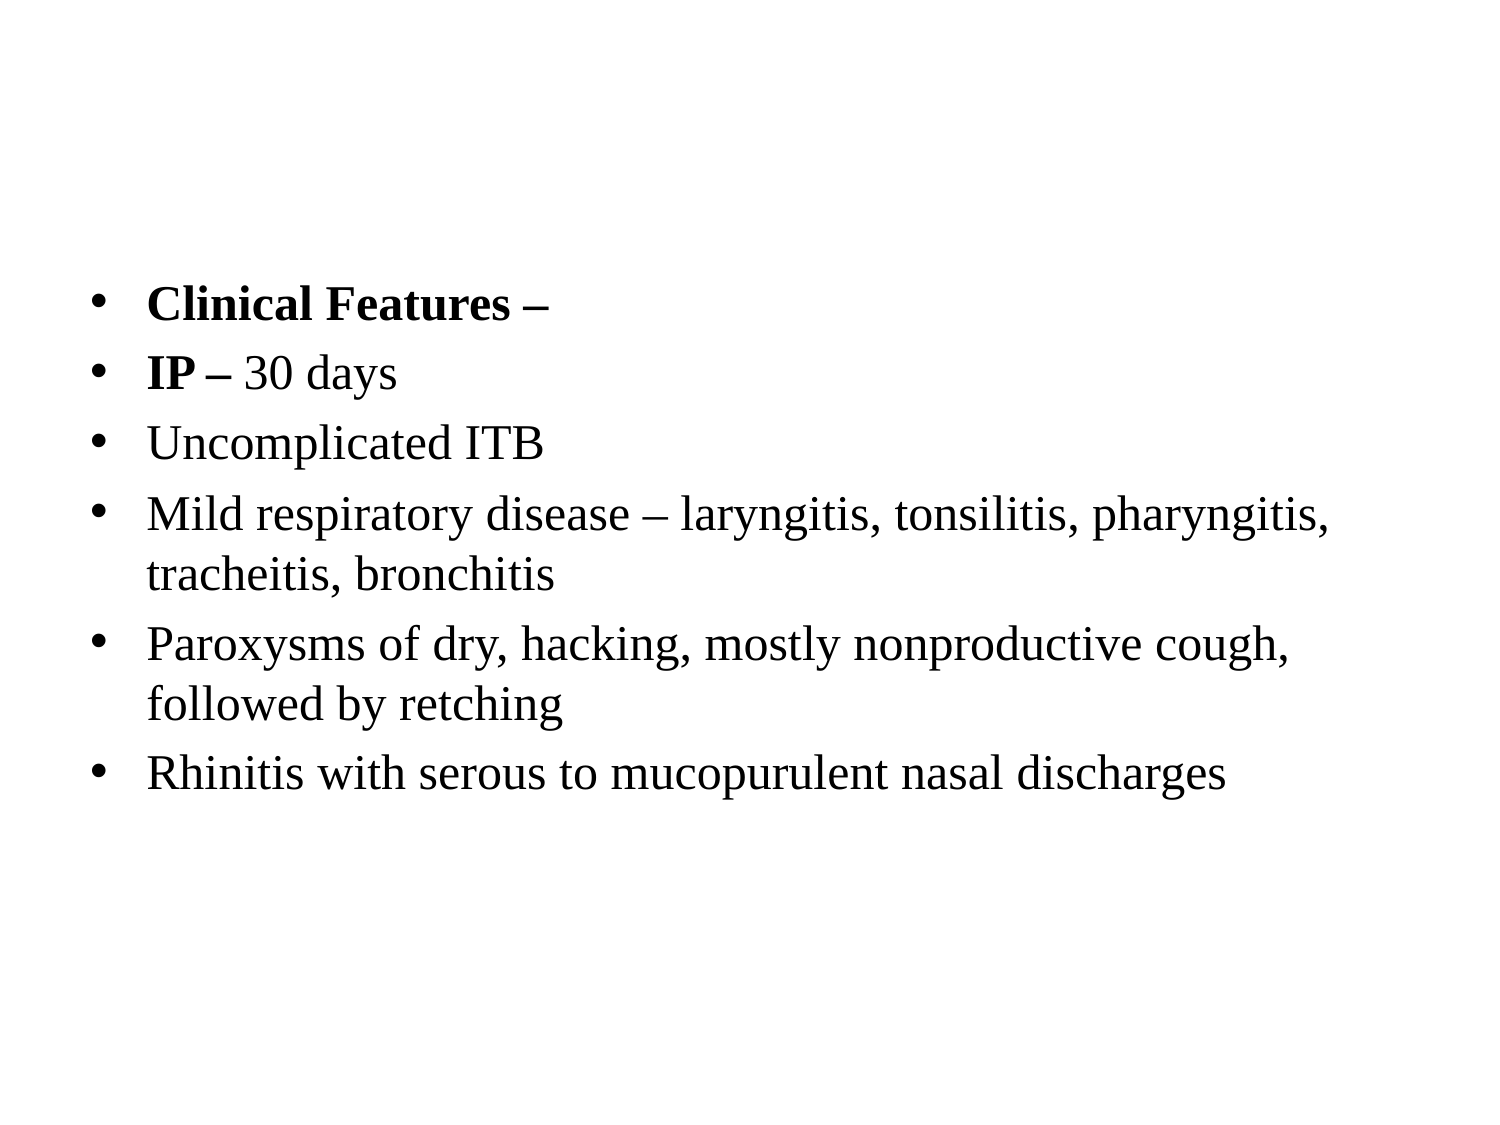

#
Clinical Features –
IP – 30 days
Uncomplicated ITB
Mild respiratory disease – laryngitis, tonsilitis, pharyngitis, tracheitis, bronchitis
Paroxysms of dry, hacking, mostly nonproductive cough, followed by retching
Rhinitis with serous to mucopurulent nasal discharges